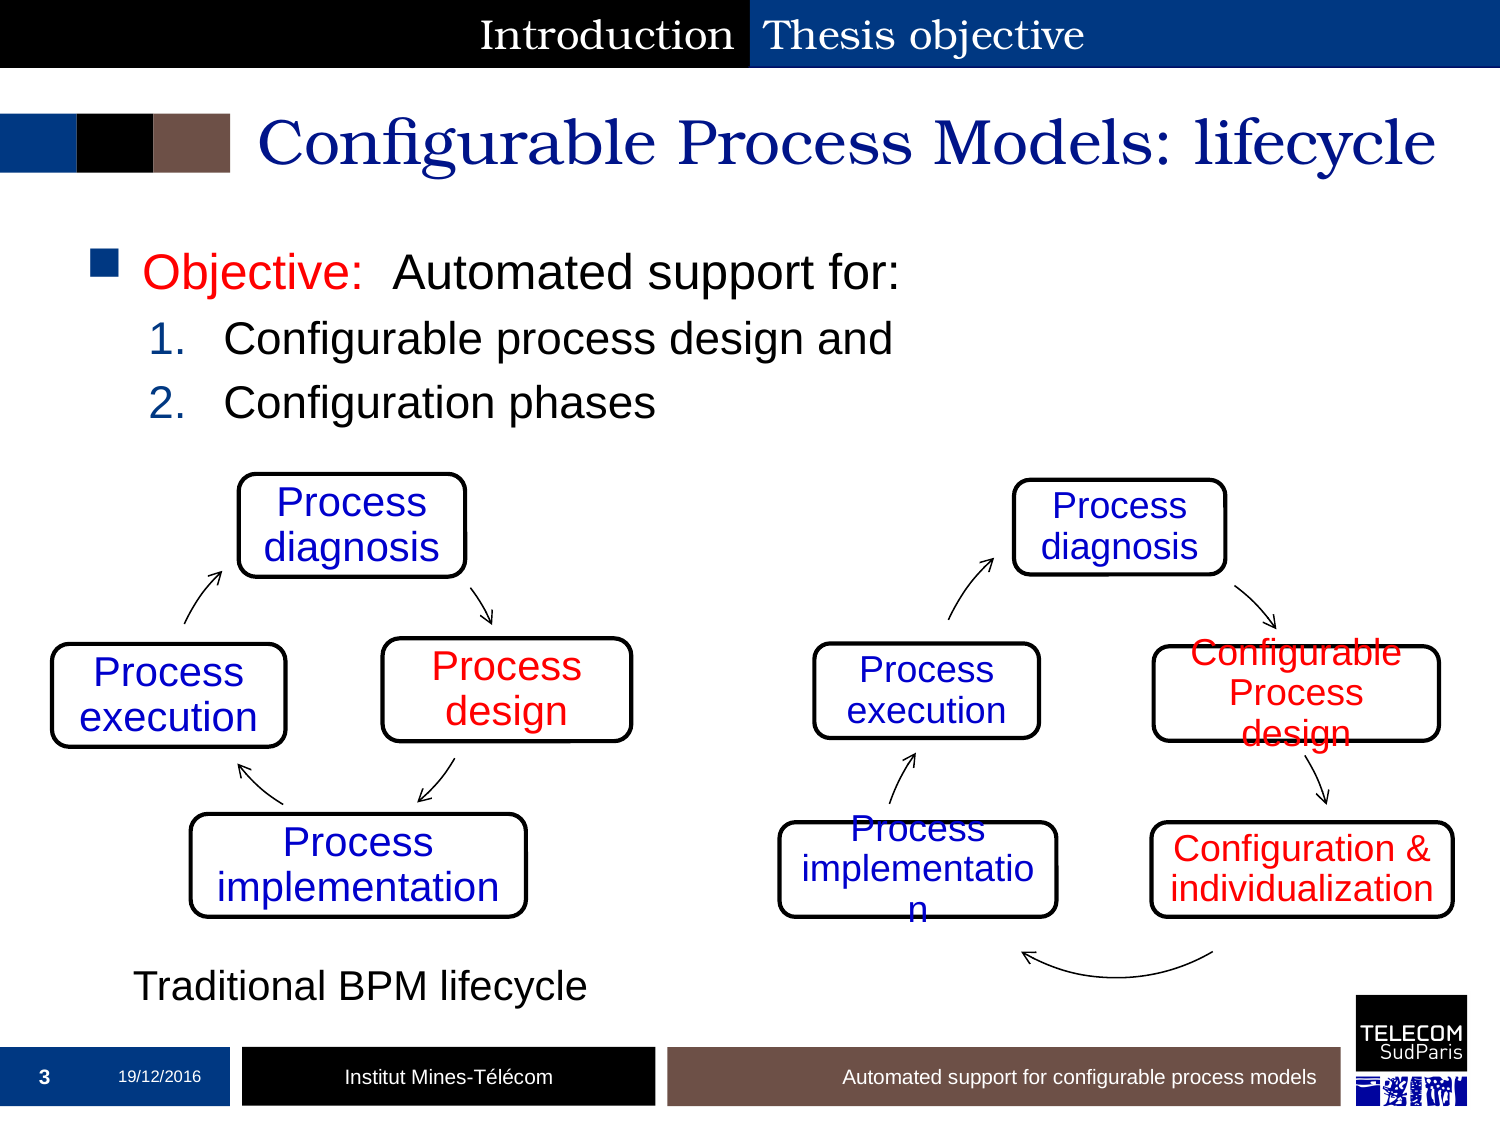

Introduction
Thesis objective
# Configurable Process Models: lifecycle
Objective:  Automated support for:
Configurable process design and
Configuration phases
Process diagnosis
Process design
Process implementation
Process execution
Process diagnosis
Configurable Process design
Configuration & individualization
Process implementation
Process execution
Traditional BPM lifecycle
3
19/12/2016
Automated support for configurable process models